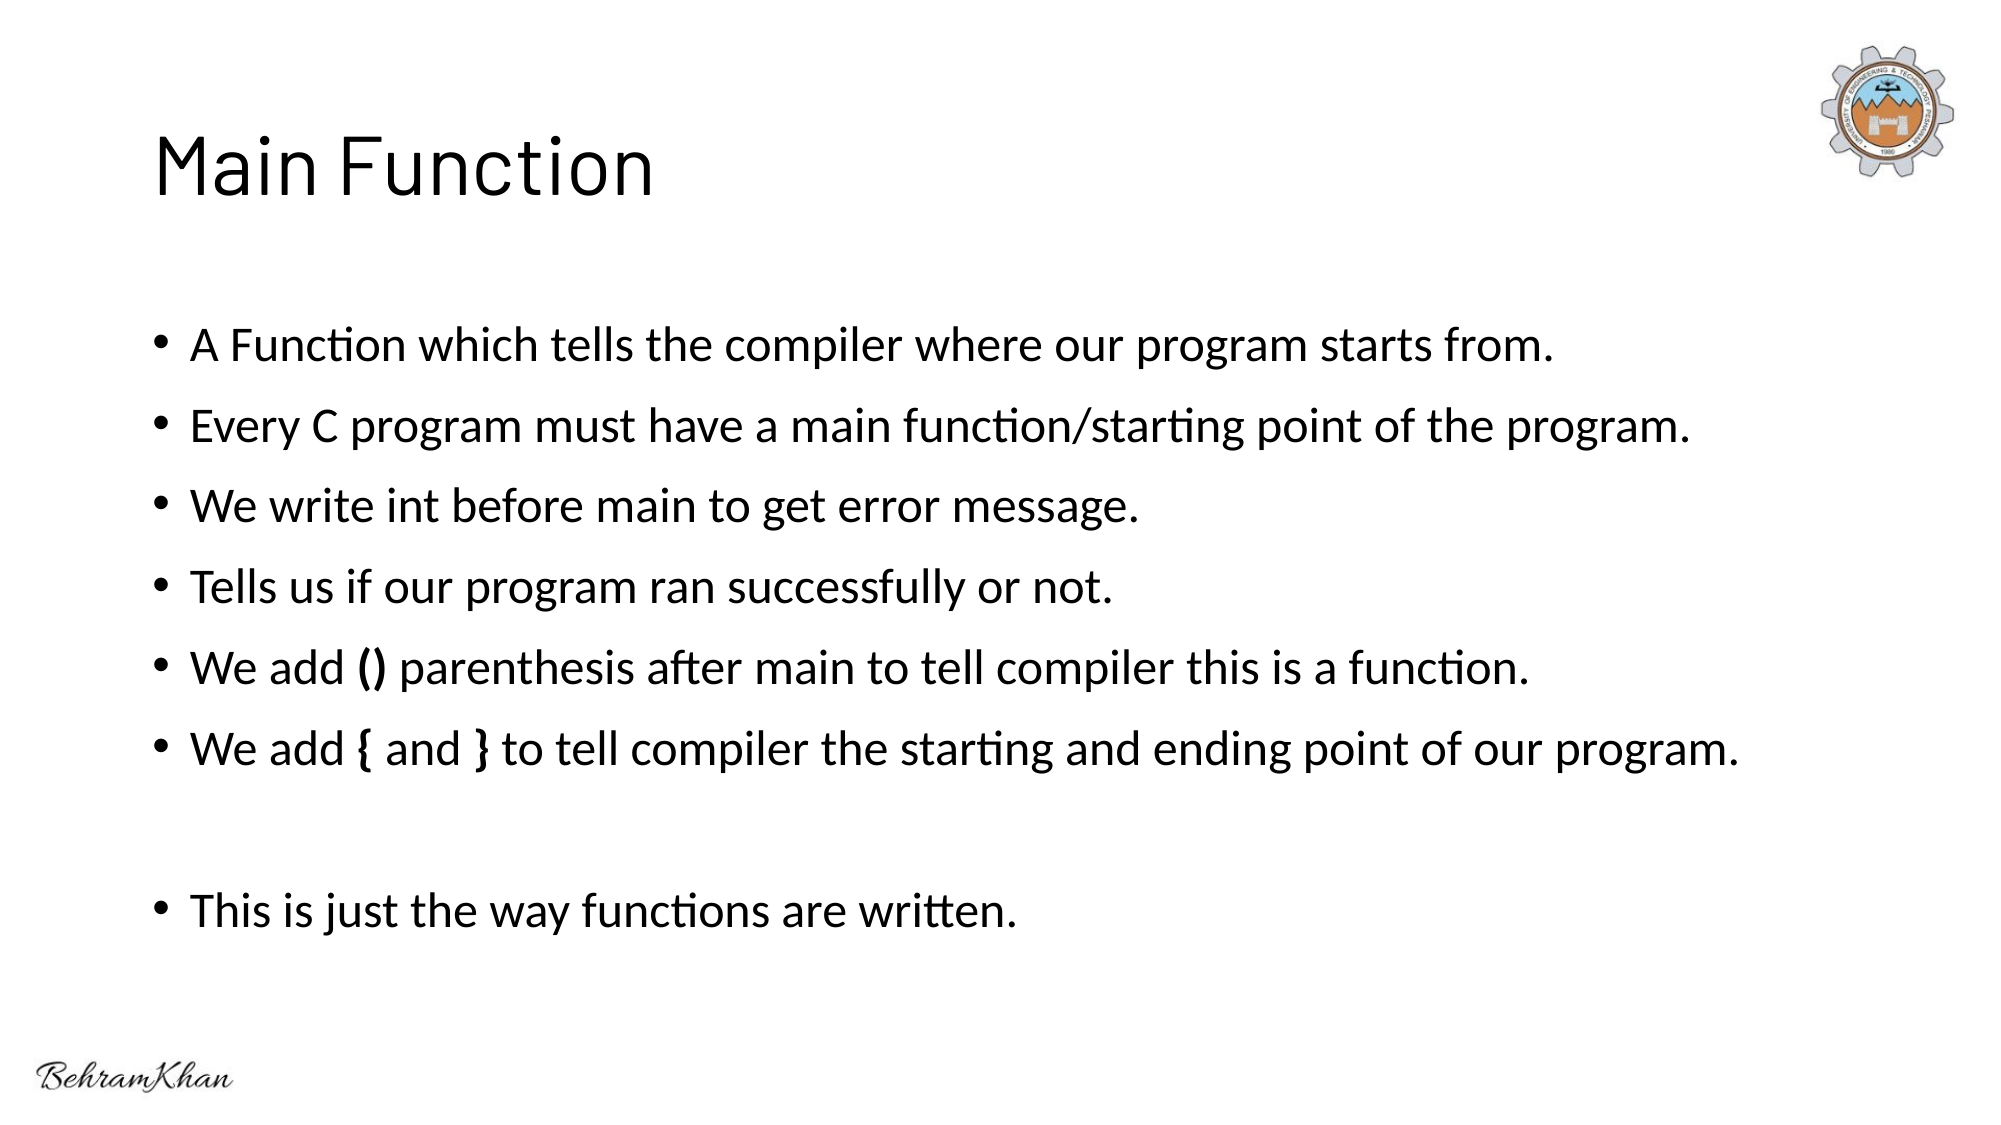

# Main Function
A Function which tells the compiler where our program starts from.
Every C program must have a main function/starting point of the program.
We write int before main to get error message.
Tells us if our program ran successfully or not.
We add () parenthesis after main to tell compiler this is a function.
We add { and } to tell compiler the starting and ending point of our program.

This is just the way functions are written.